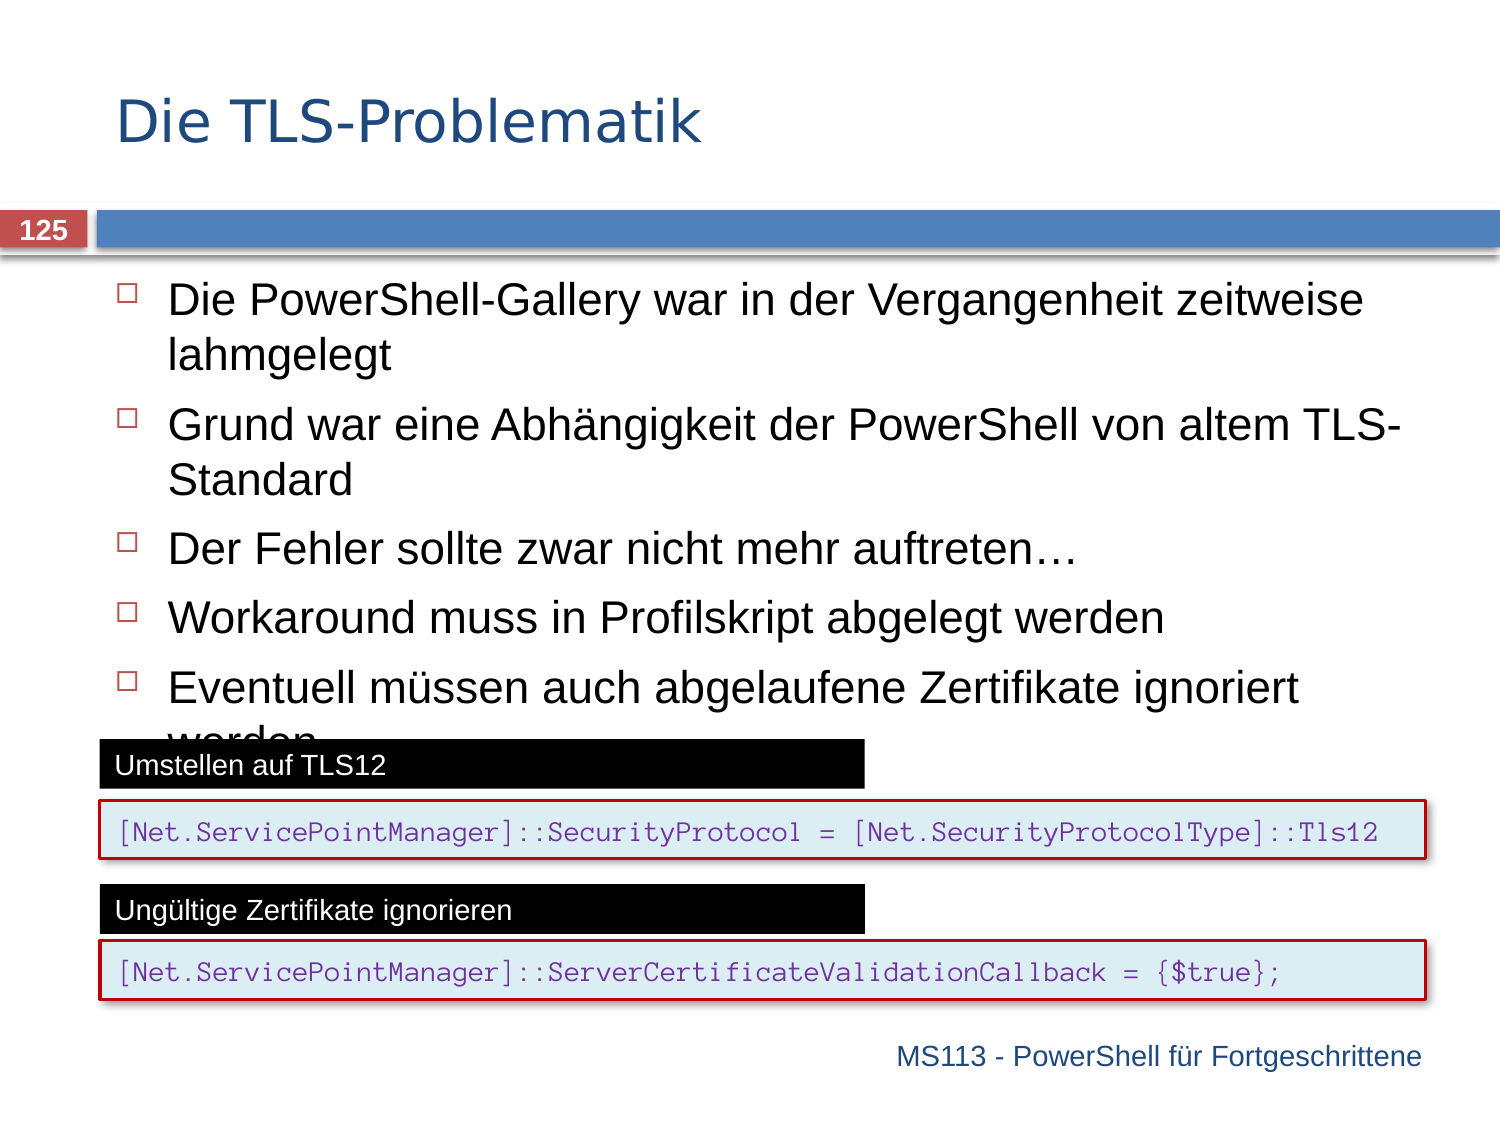

# Die TLS-Problematik
125
Die PowerShell-Gallery war in der Vergangenheit zeitweise lahmgelegt
Grund war eine Abhängigkeit der PowerShell von altem TLS-Standard
Der Fehler sollte zwar nicht mehr auftreten…
Workaround muss in Profilskript abgelegt werden
Eventuell müssen auch abgelaufene Zertifikate ignoriert werden
Umstellen auf TLS12
[Net.ServicePointManager]::SecurityProtocol = [Net.SecurityProtocolType]::Tls12
Ungültige Zertifikate ignorieren
[Net.ServicePointManager]::ServerCertificateValidationCallback = {$true};
MS113 - PowerShell für Fortgeschrittene